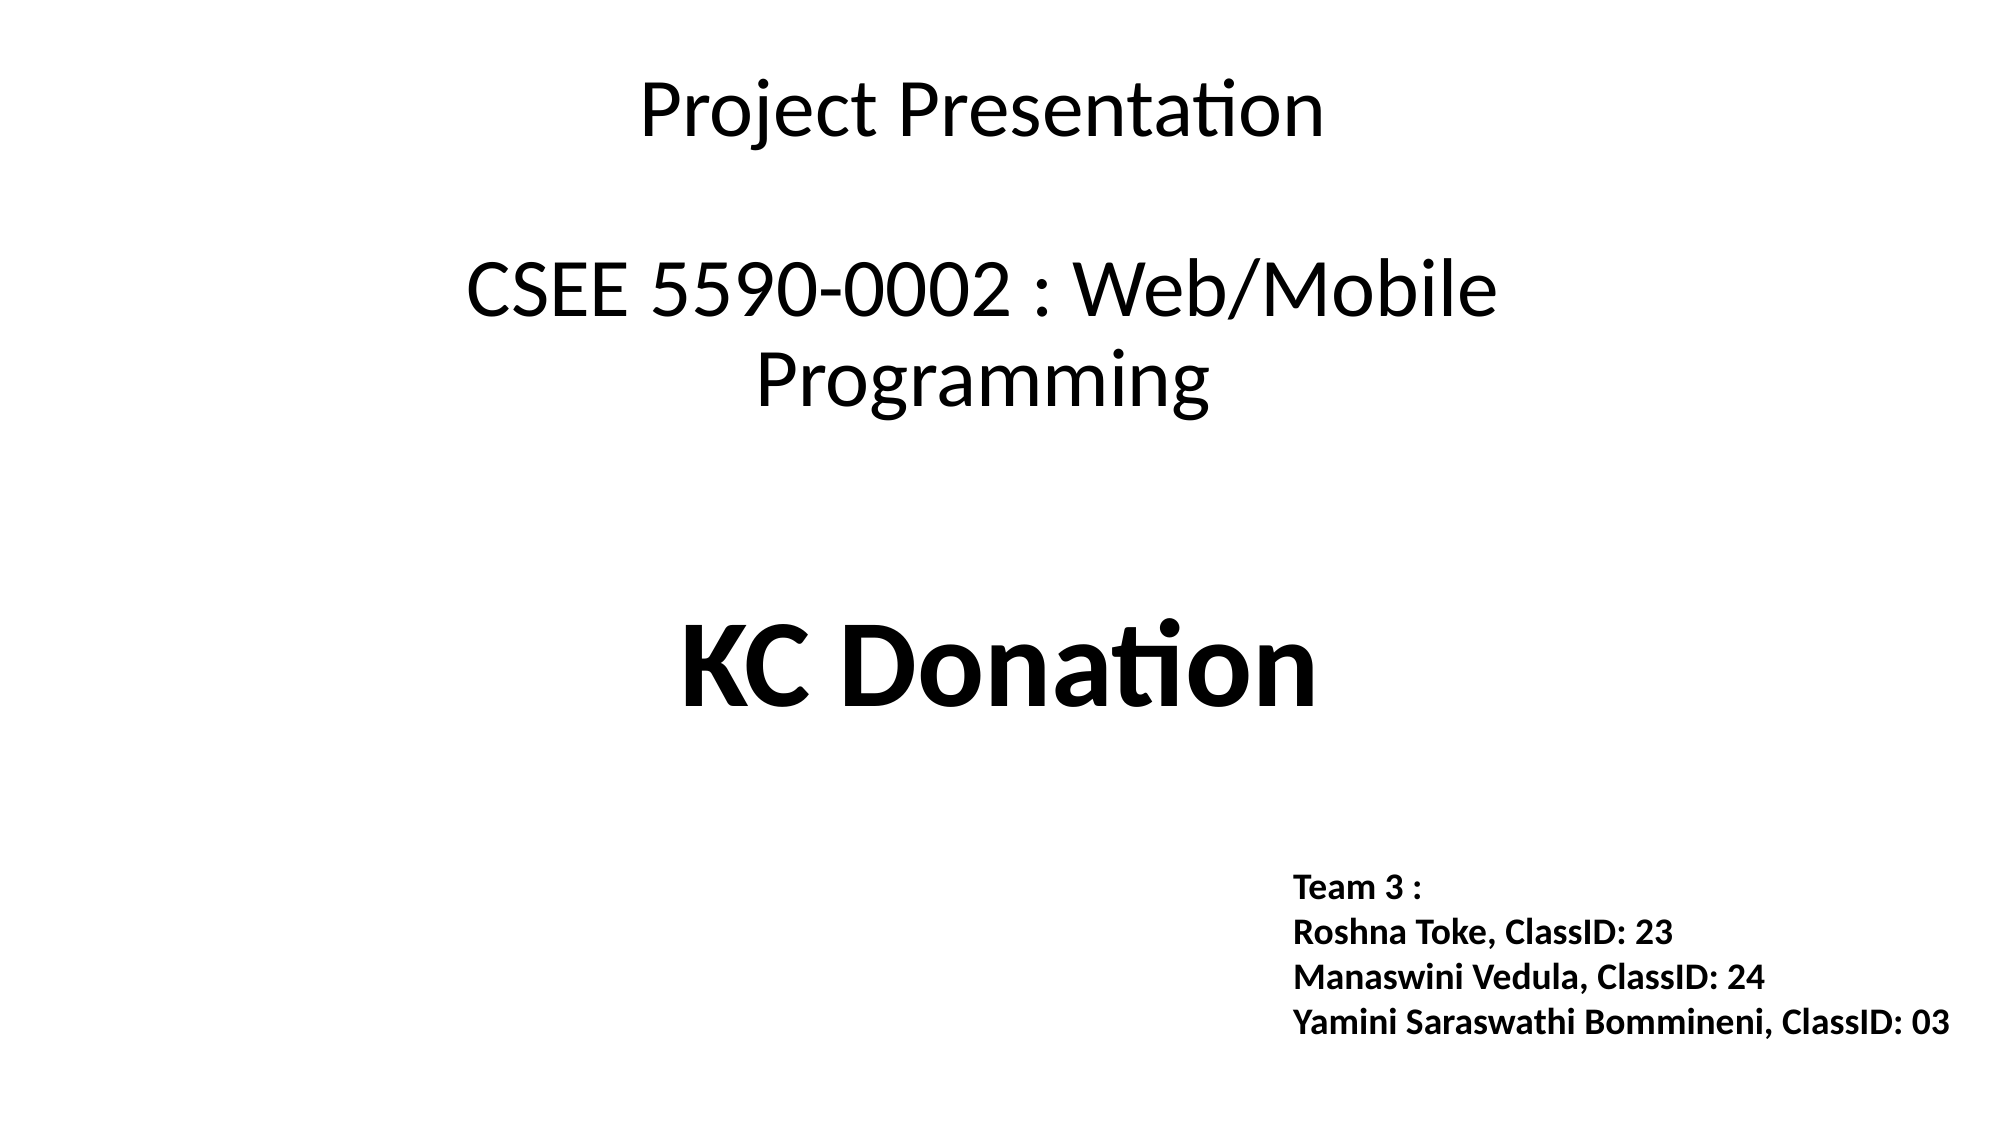

# Project Presentation CSEE 5590-0002 : Web/Mobile Programming
KC Donation
Team 3 :
Roshna Toke, ClassID: 23
Manaswini Vedula, ClassID: 24
Yamini Saraswathi Bommineni, ClassID: 03